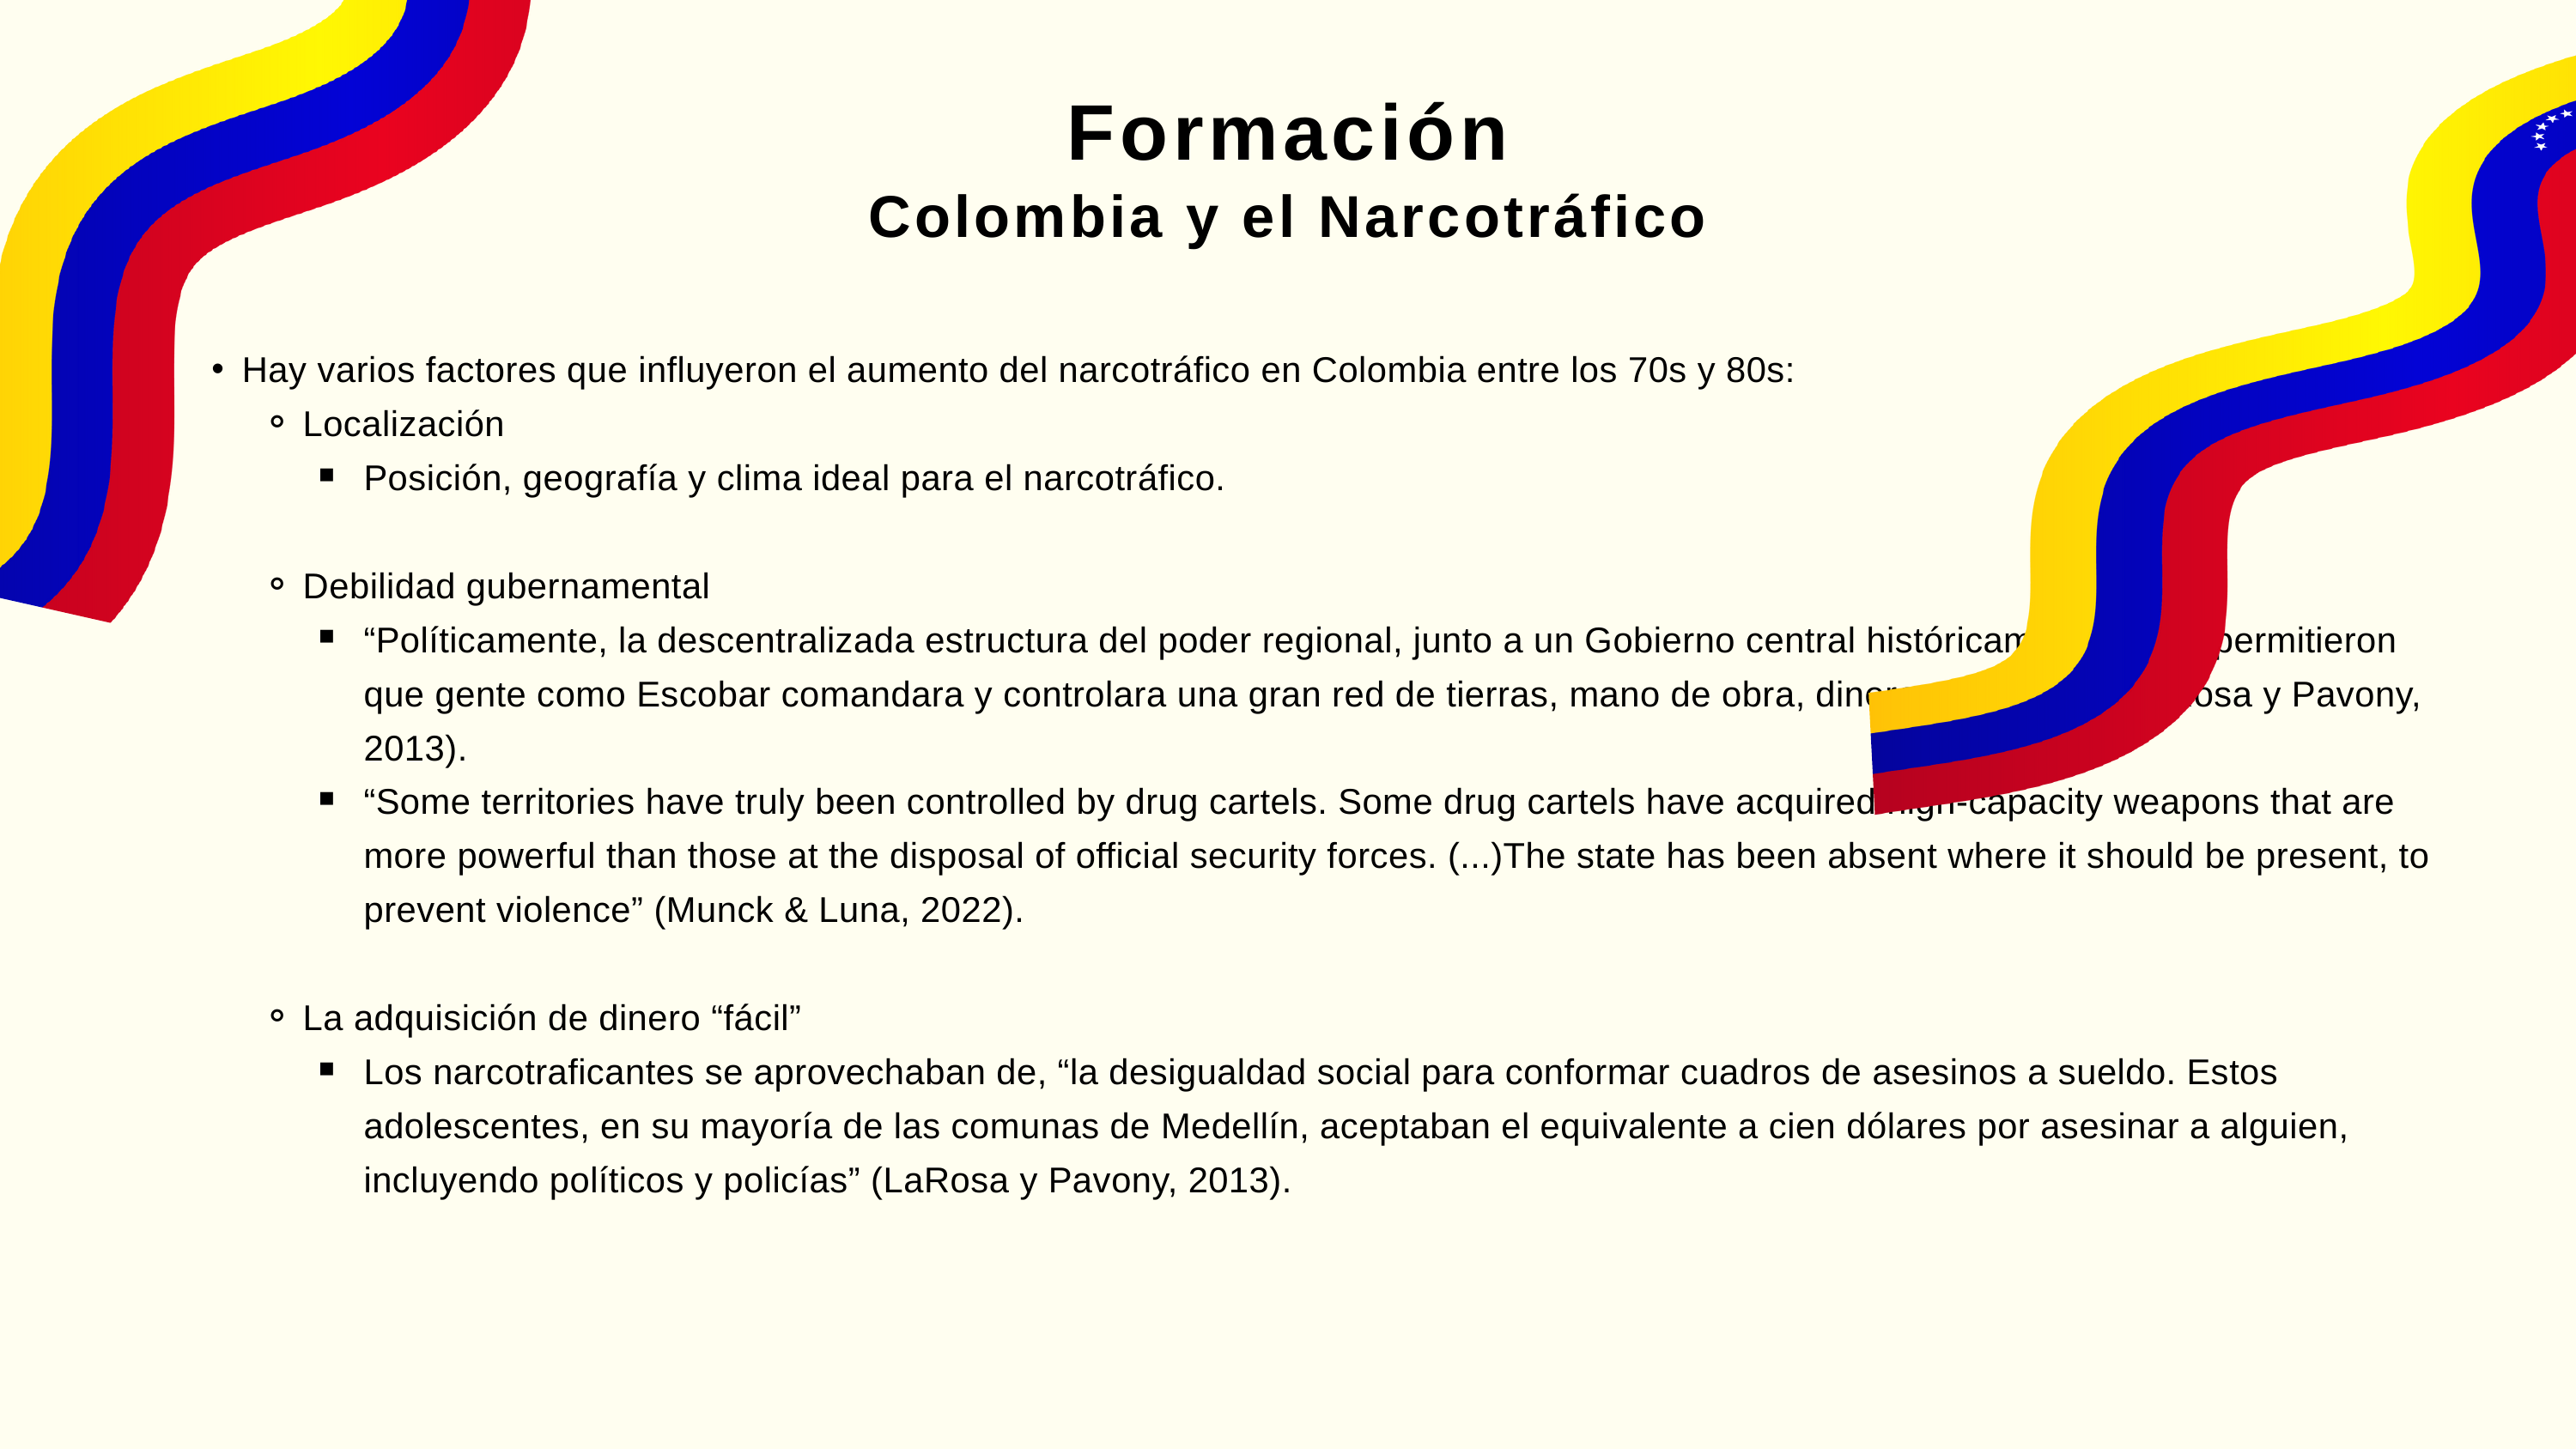

Formación
Colombia y el Narcotráfico
Hay varios factores que influyeron el aumento del narcotráfico en Colombia entre los 70s y 80s:
Localización
Posición, geografía y clima ideal para el narcotráfico.

Debilidad gubernamental
“Políticamente, la descentralizada estructura del poder regional, junto a un Gobierno central históricamente débil, permitieron que gente como Escobar comandara y controlara una gran red de tierras, mano de obra, dinero y políticos“ (LaRosa y Pavony, 2013).
“Some territories have truly been controlled by drug cartels. Some drug cartels have acquired high-capacity weapons that are more powerful than those at the disposal of official security forces. (...)The state has been absent where it should be present, to prevent violence” (Munck & Luna, 2022).

La adquisición de dinero “fácil”
Los narcotraficantes se aprovechaban de, “la desigualdad social para conformar cuadros de asesinos a sueldo. Estos adolescentes, en su mayoría de las comunas de Medellín, aceptaban el equivalente a cien dólares por asesinar a alguien, incluyendo políticos y policías” (LaRosa y Pavony, 2013).